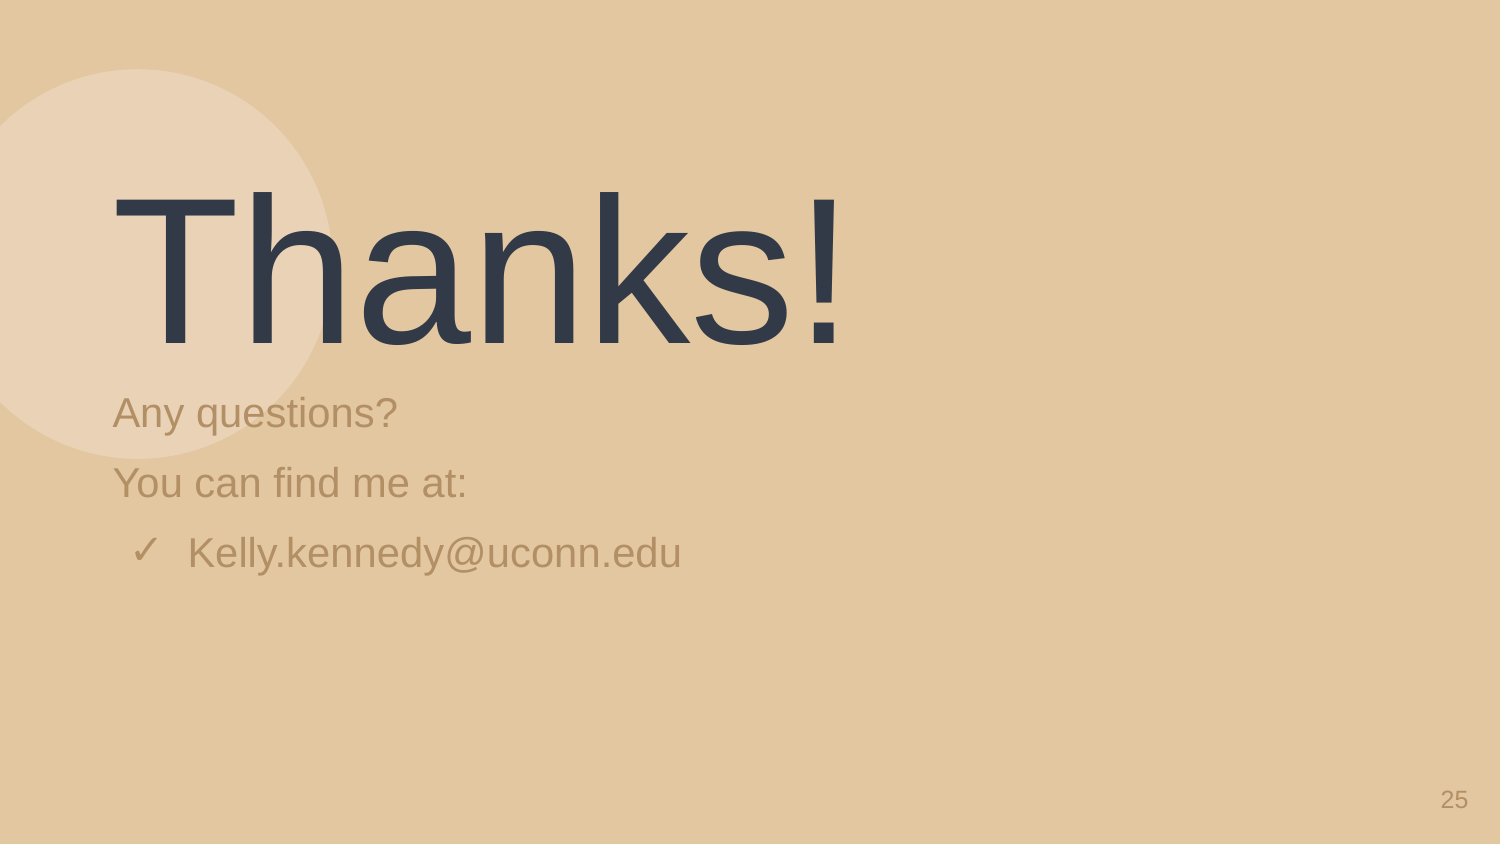

Thanks!
Any questions?
You can find me at:
Kelly.kennedy@uconn.edu
25